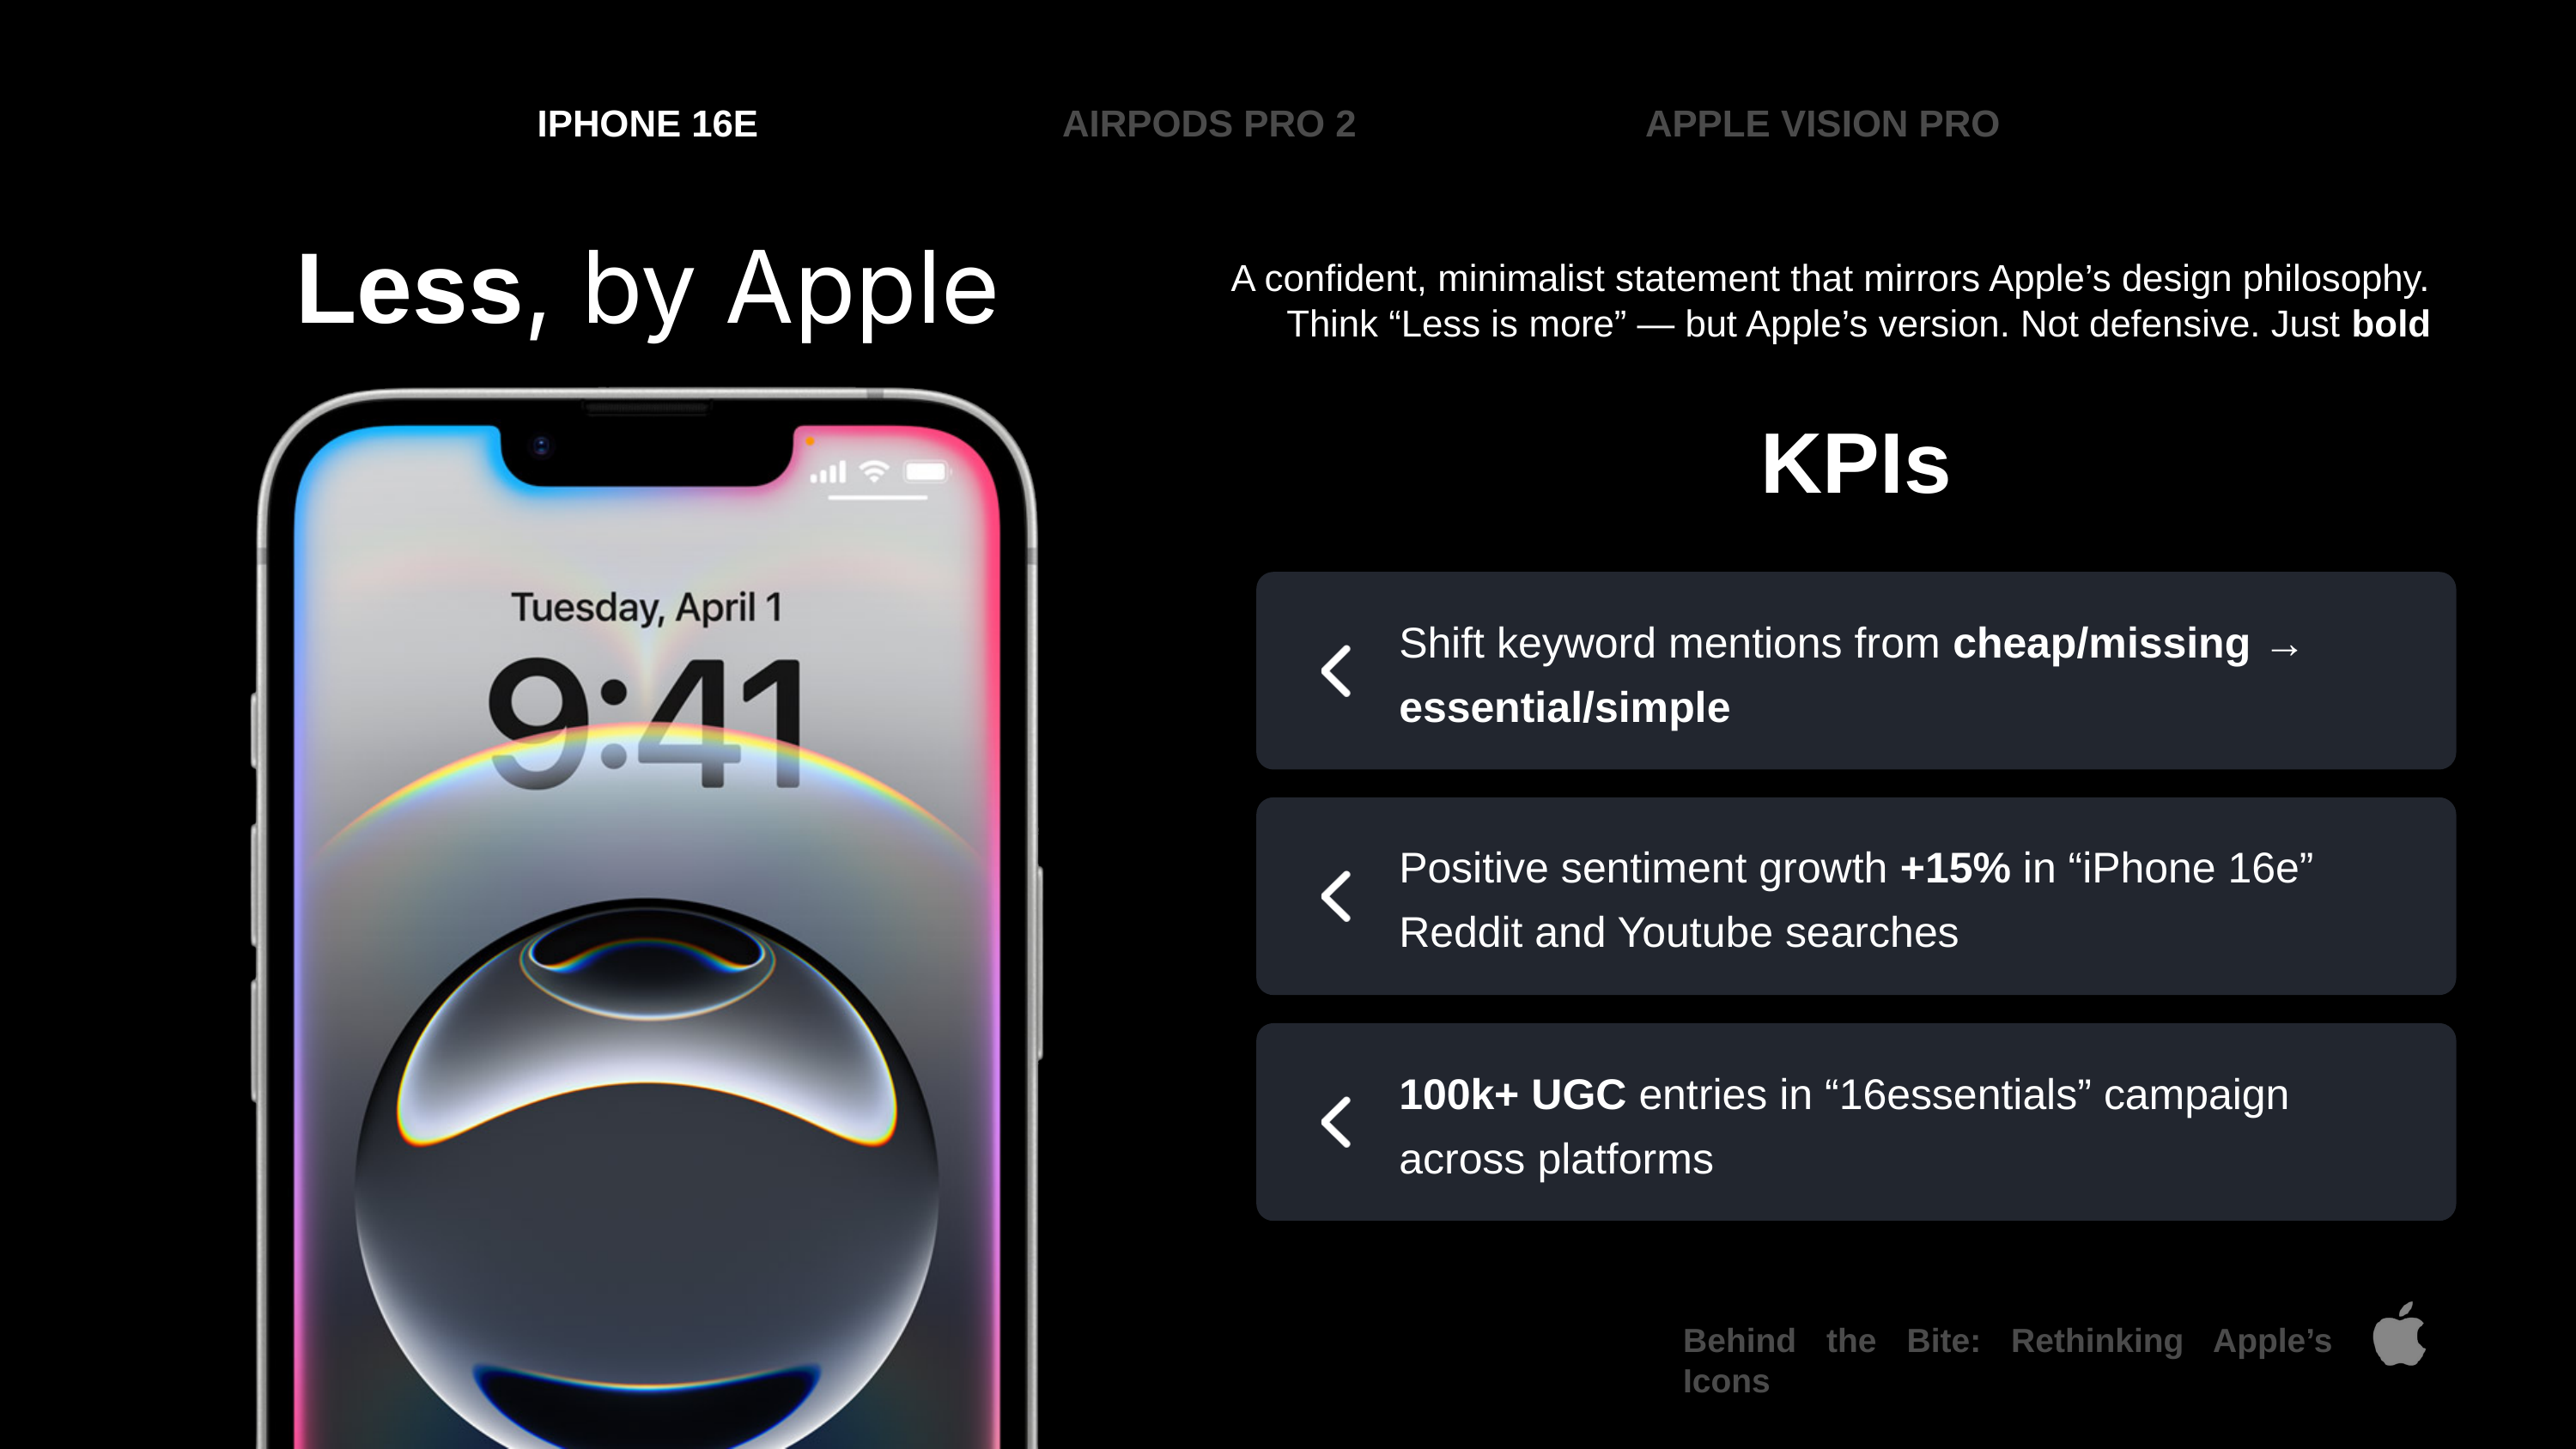

IPHONE 16E
AIRPODS PRO 2
APPLE VISION PRO
Less, by Apple
A confident, minimalist statement that mirrors Apple’s design philosophy. Think “Less is more” — but Apple’s version. Not defensive. Just bold

KPIs

Shift keyword mentions from cheap/missing → essential/simple

Positive sentiment growth +15% in “iPhone 16e” Reddit and Youtube searches

100k+ UGC entries in “16essentials” campaign across platforms

Behind the Bite: Rethinking Apple’s Icons